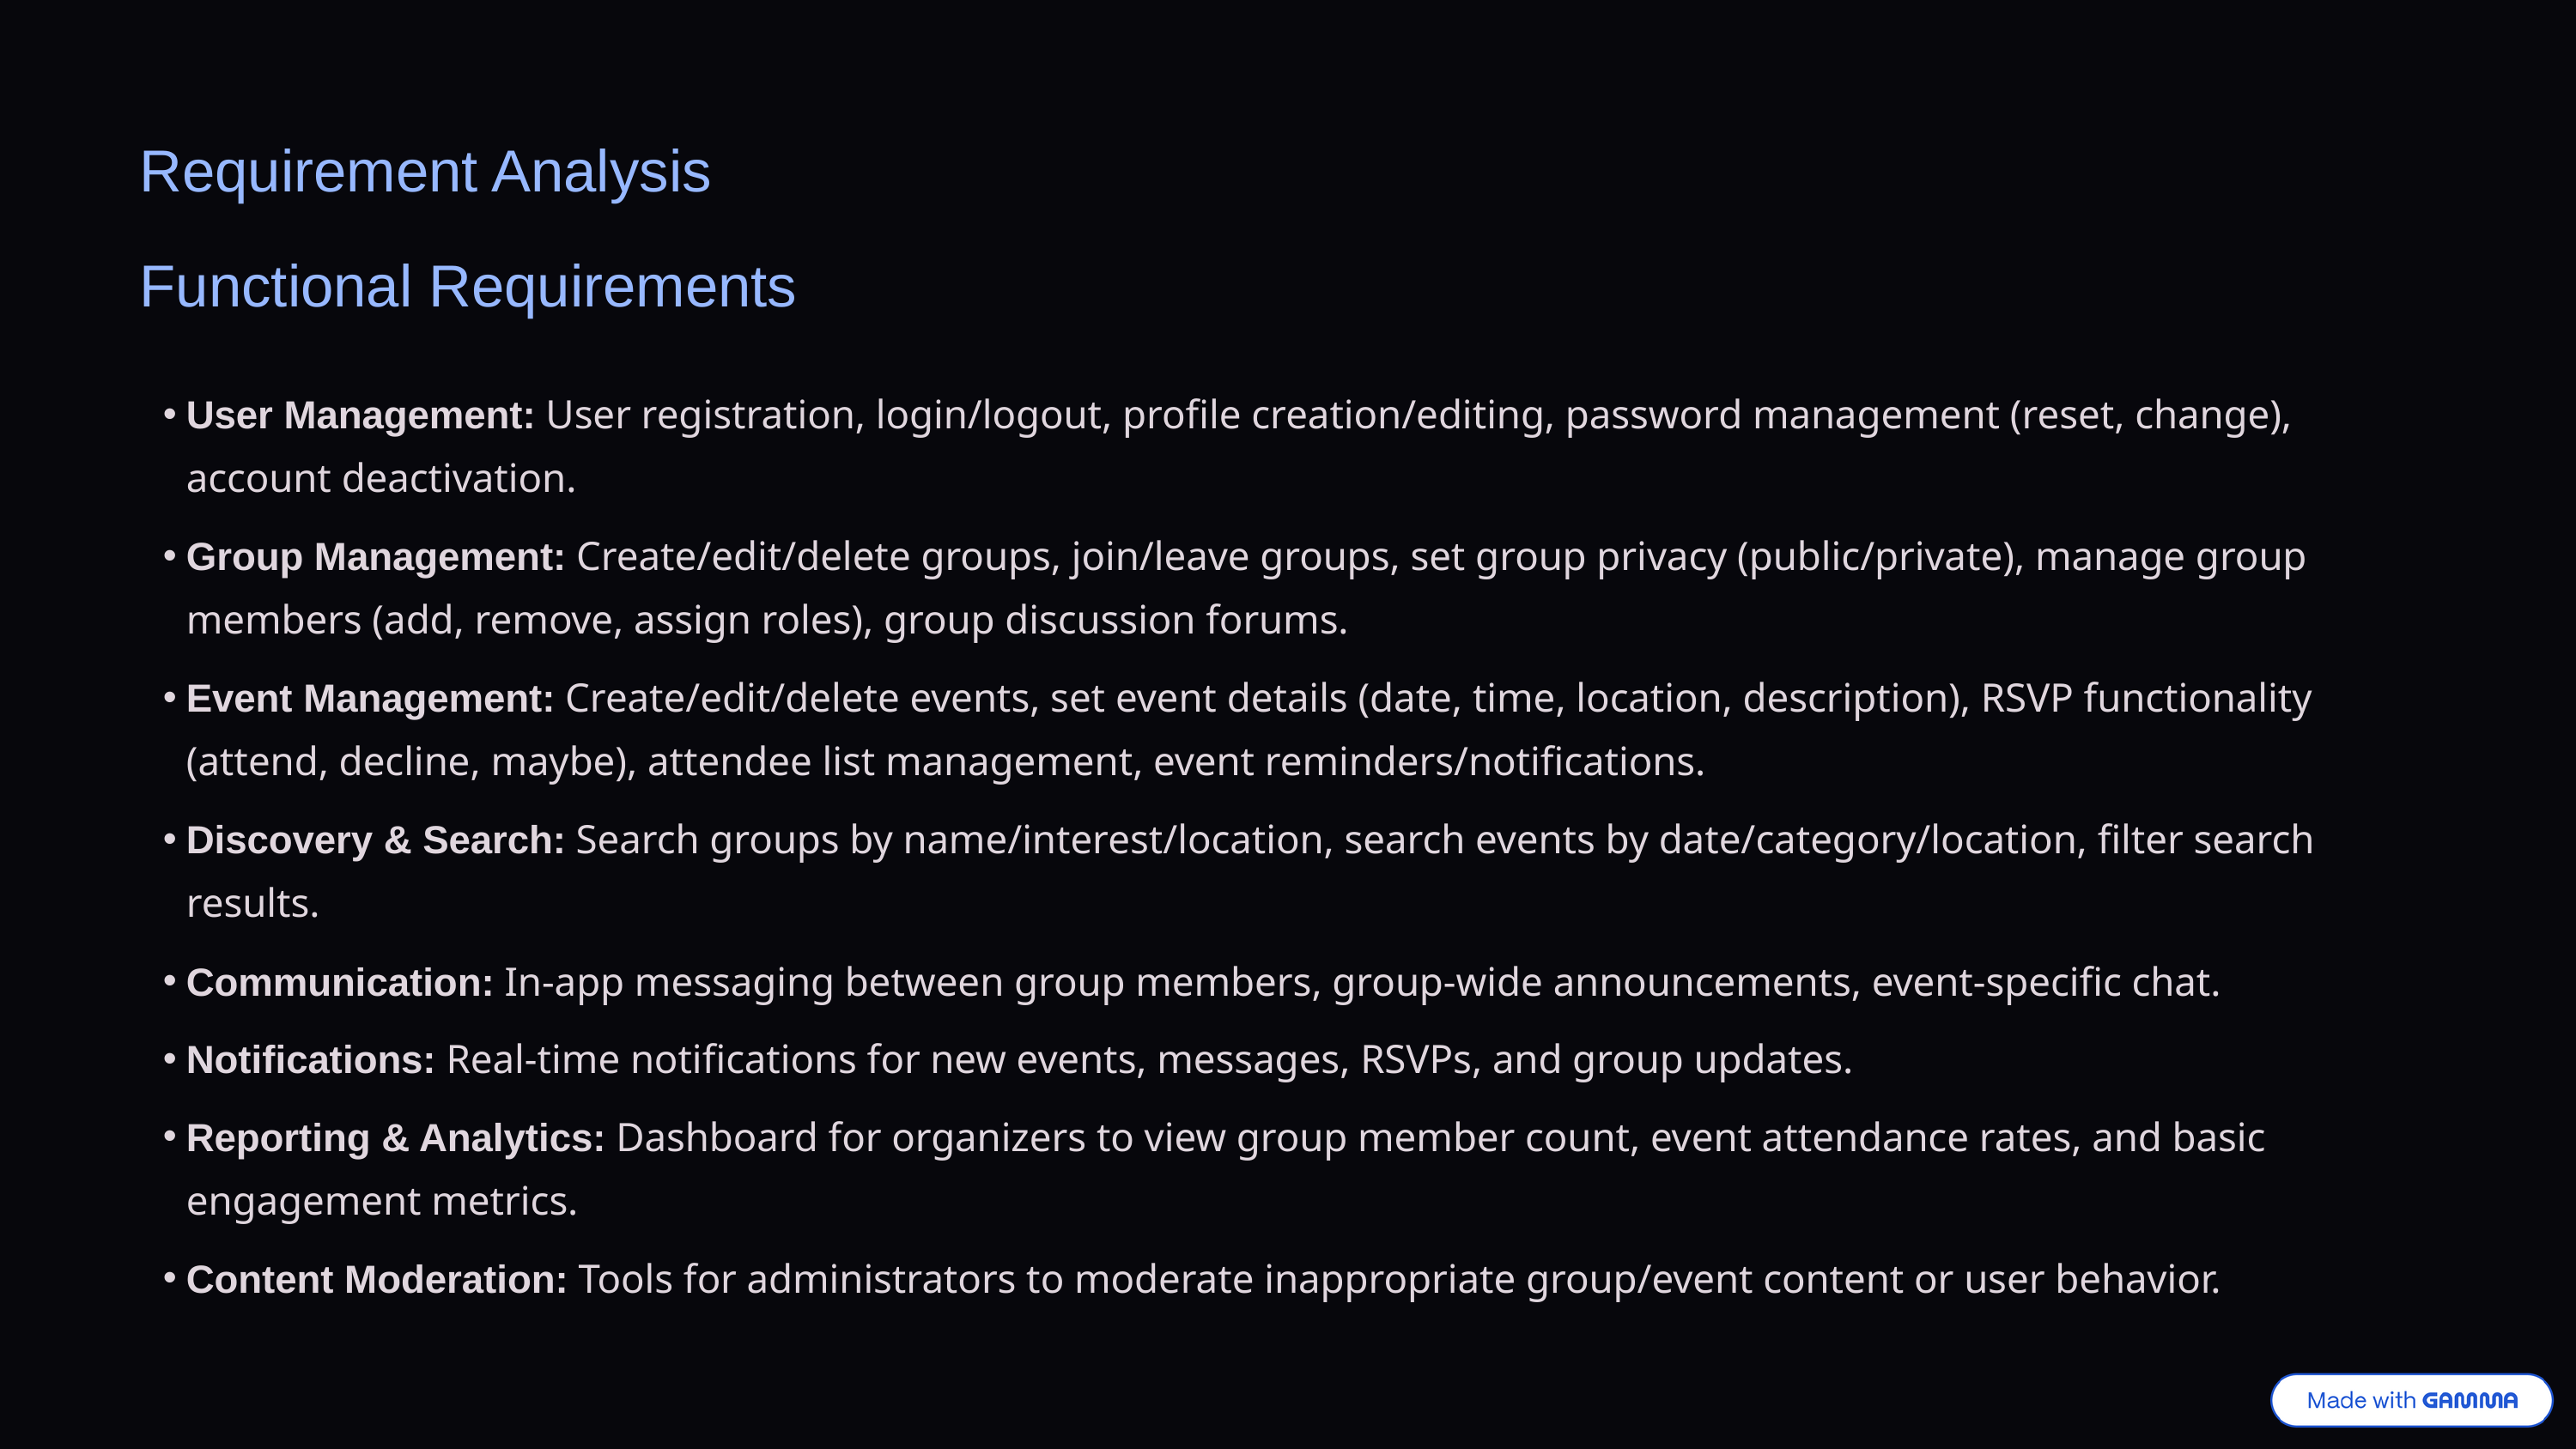

Requirement Analysis
Functional Requirements
User Management: User registration, login/logout, profile creation/editing, password management (reset, change), account deactivation.
Group Management: Create/edit/delete groups, join/leave groups, set group privacy (public/private), manage group members (add, remove, assign roles), group discussion forums.
Event Management: Create/edit/delete events, set event details (date, time, location, description), RSVP functionality (attend, decline, maybe), attendee list management, event reminders/notifications.
Discovery & Search: Search groups by name/interest/location, search events by date/category/location, filter search results.
Communication: In-app messaging between group members, group-wide announcements, event-specific chat.
Notifications: Real-time notifications for new events, messages, RSVPs, and group updates.
Reporting & Analytics: Dashboard for organizers to view group member count, event attendance rates, and basic engagement metrics.
Content Moderation: Tools for administrators to moderate inappropriate group/event content or user behavior.